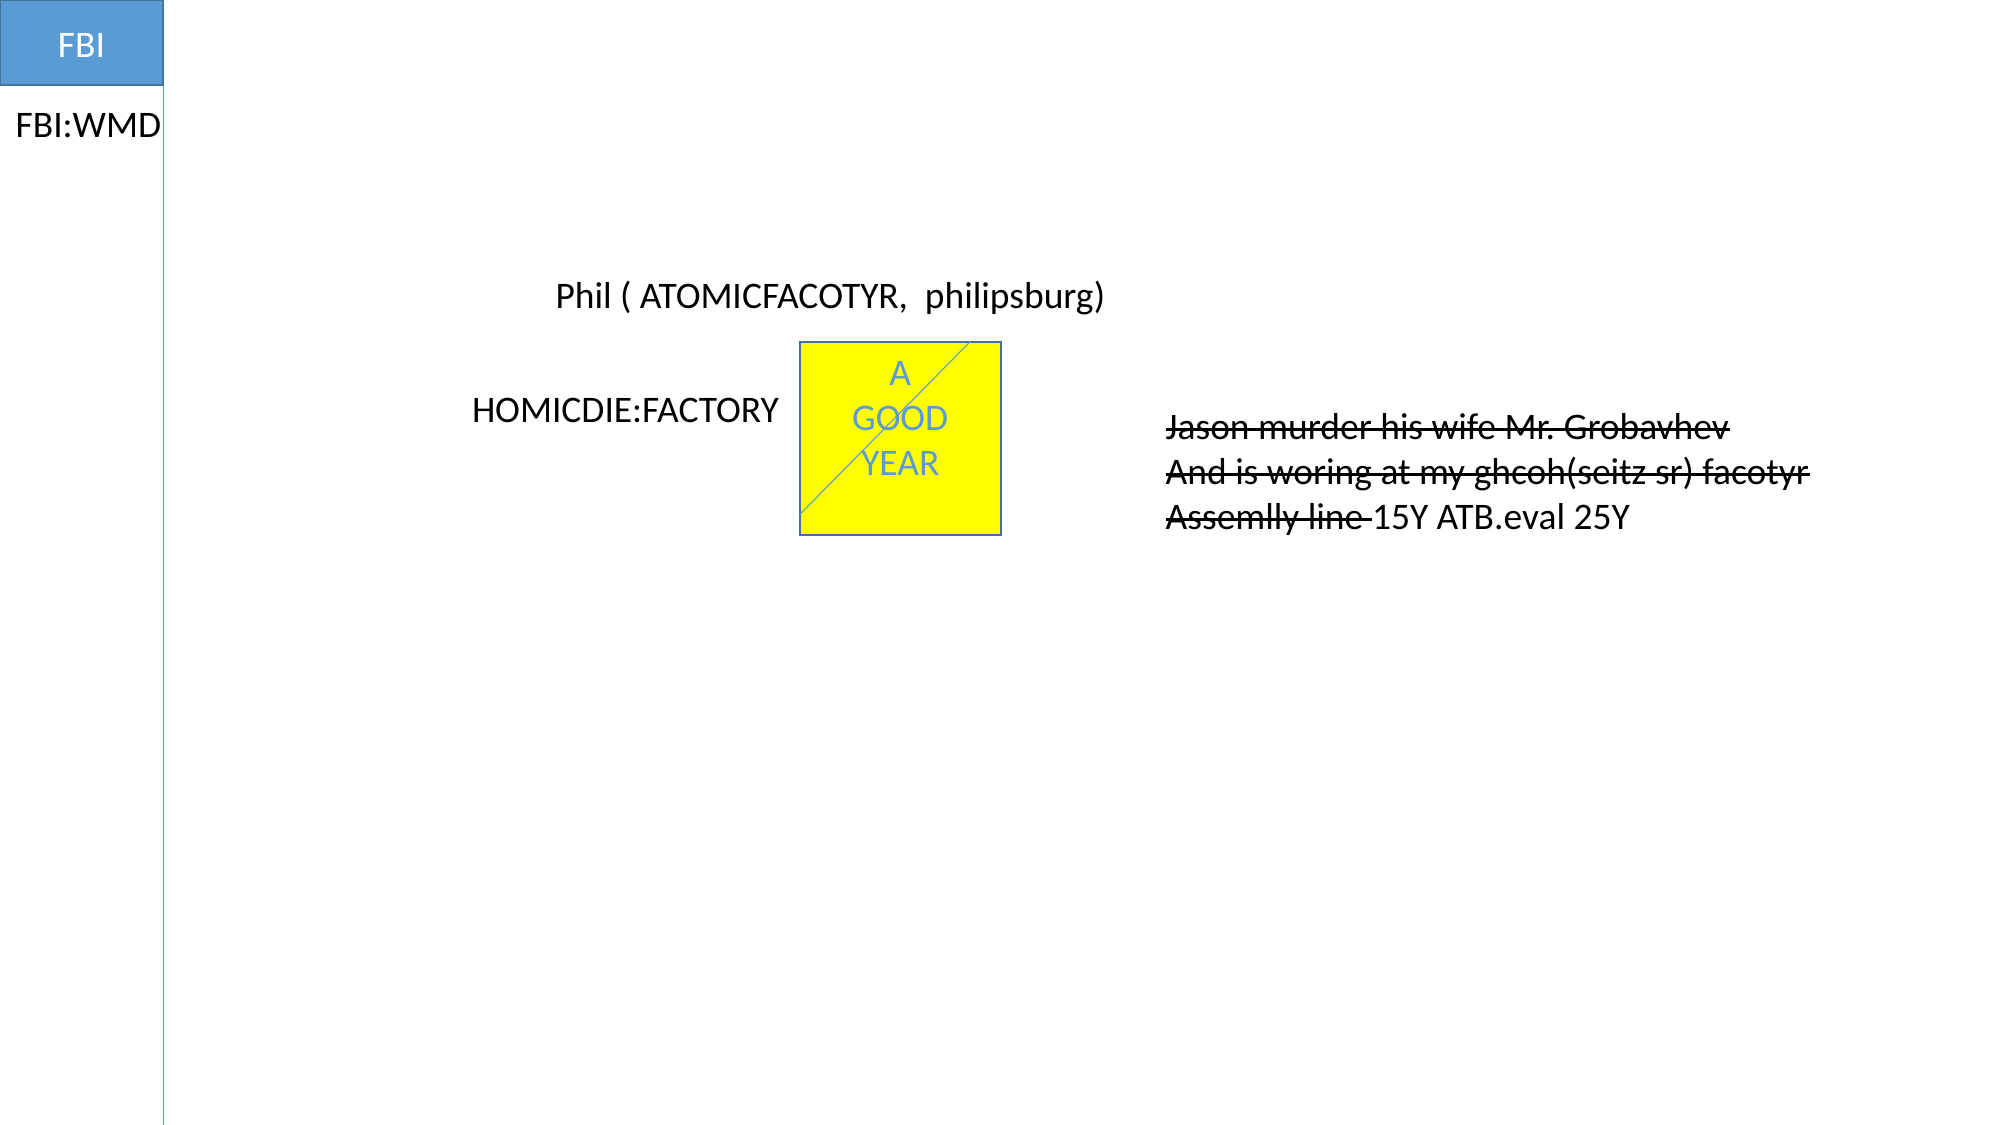

FBI
FBI:WMD
Phil ( ATOMICFACOTYR,  philipsburg)
A
GOOD YEAR
HOMICDIE:FACTORY
Jason murder his wife Mr. Grobavhev
And is woring at my ghcoh(seitz sr) facotyr
Assemlly line 15Y ATB.eval 25Y